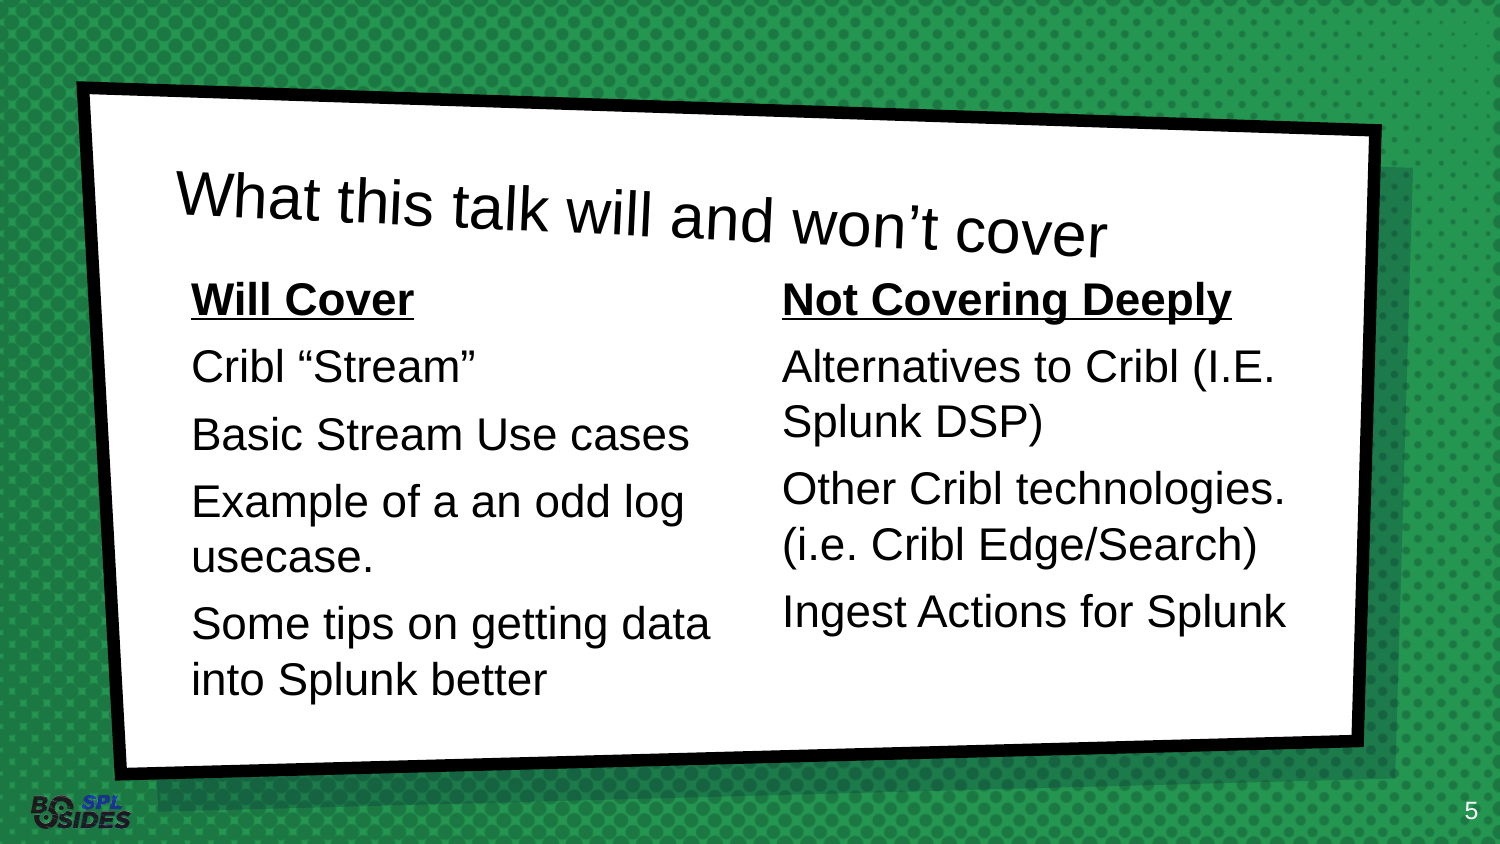

# What this talk will and won’t cover
Will Cover
Cribl “Stream”
Basic Stream Use cases
Example of a an odd log usecase.
Some tips on getting data into Splunk better
Not Covering Deeply
Alternatives to Cribl (I.E. Splunk DSP)
Other Cribl technologies. (i.e. Cribl Edge/Search)
Ingest Actions for Splunk

5